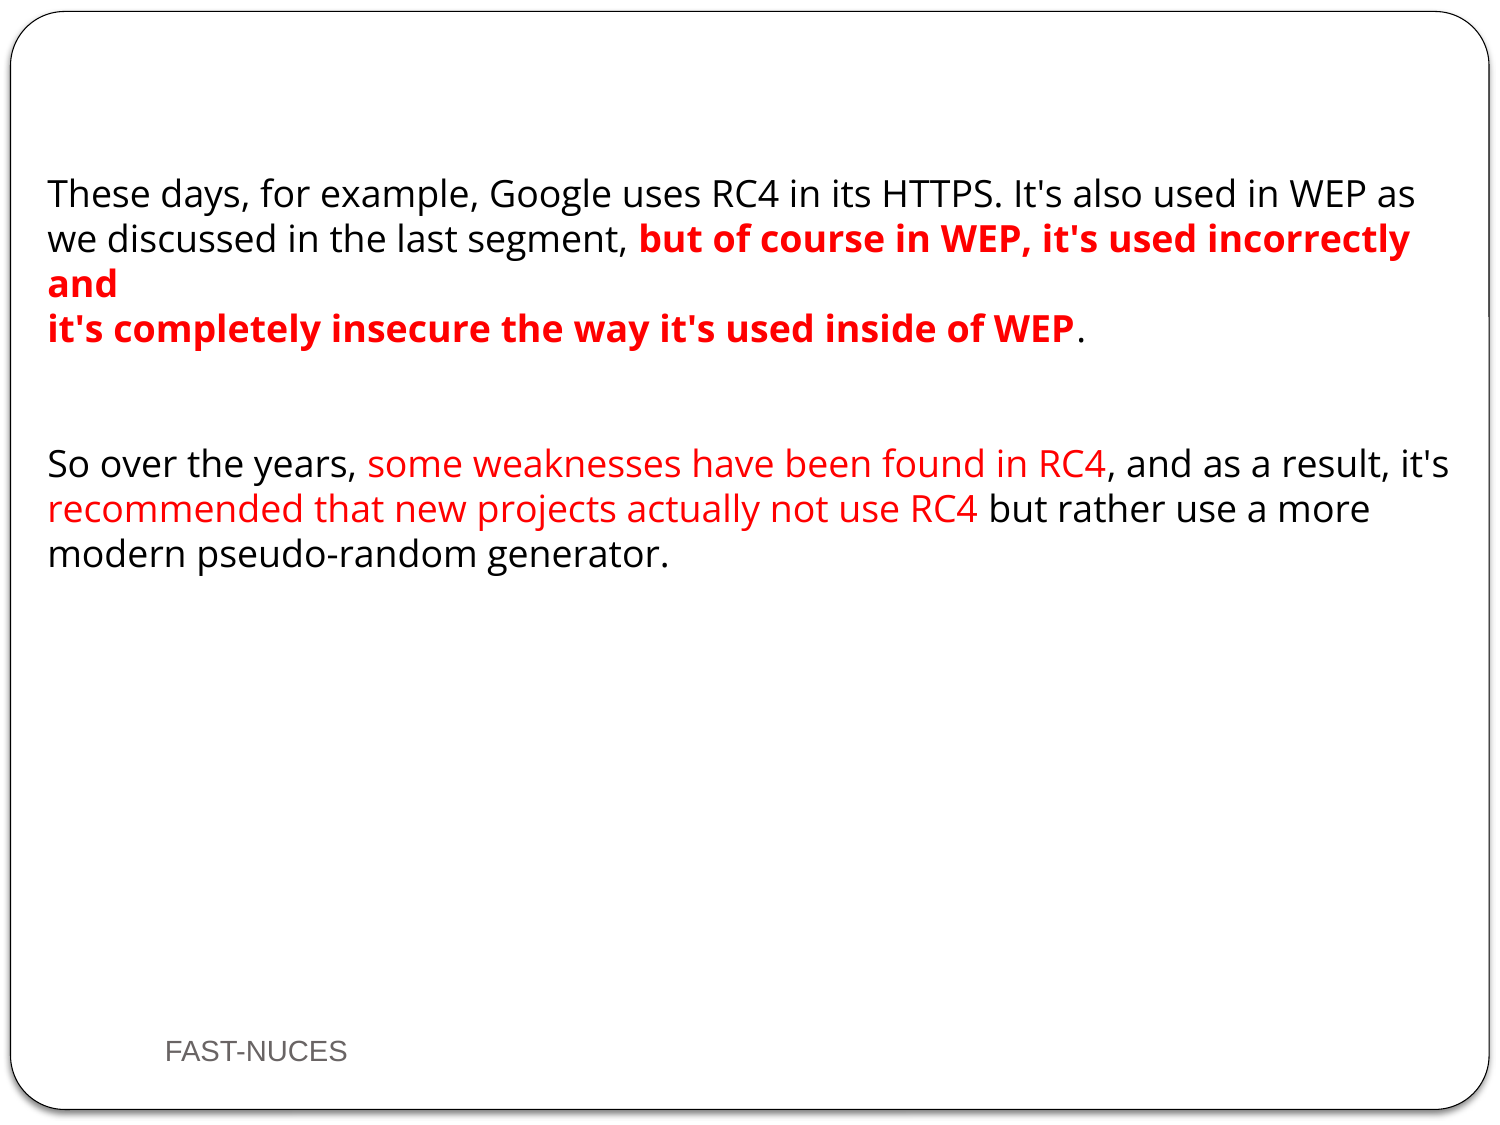

These days, for example, Google uses RC4 in its HTTPS. It's also used in WEP as we discussed in the last segment, but of course in WEP, it's used incorrectly and
it's completely insecure the way it's used inside of WEP.

So over the years, some weaknesses have been found in RC4, and as a result, it's recommended that new projects actually not use RC4 but rather use a more modern pseudo-random generator.
FAST-NUCES